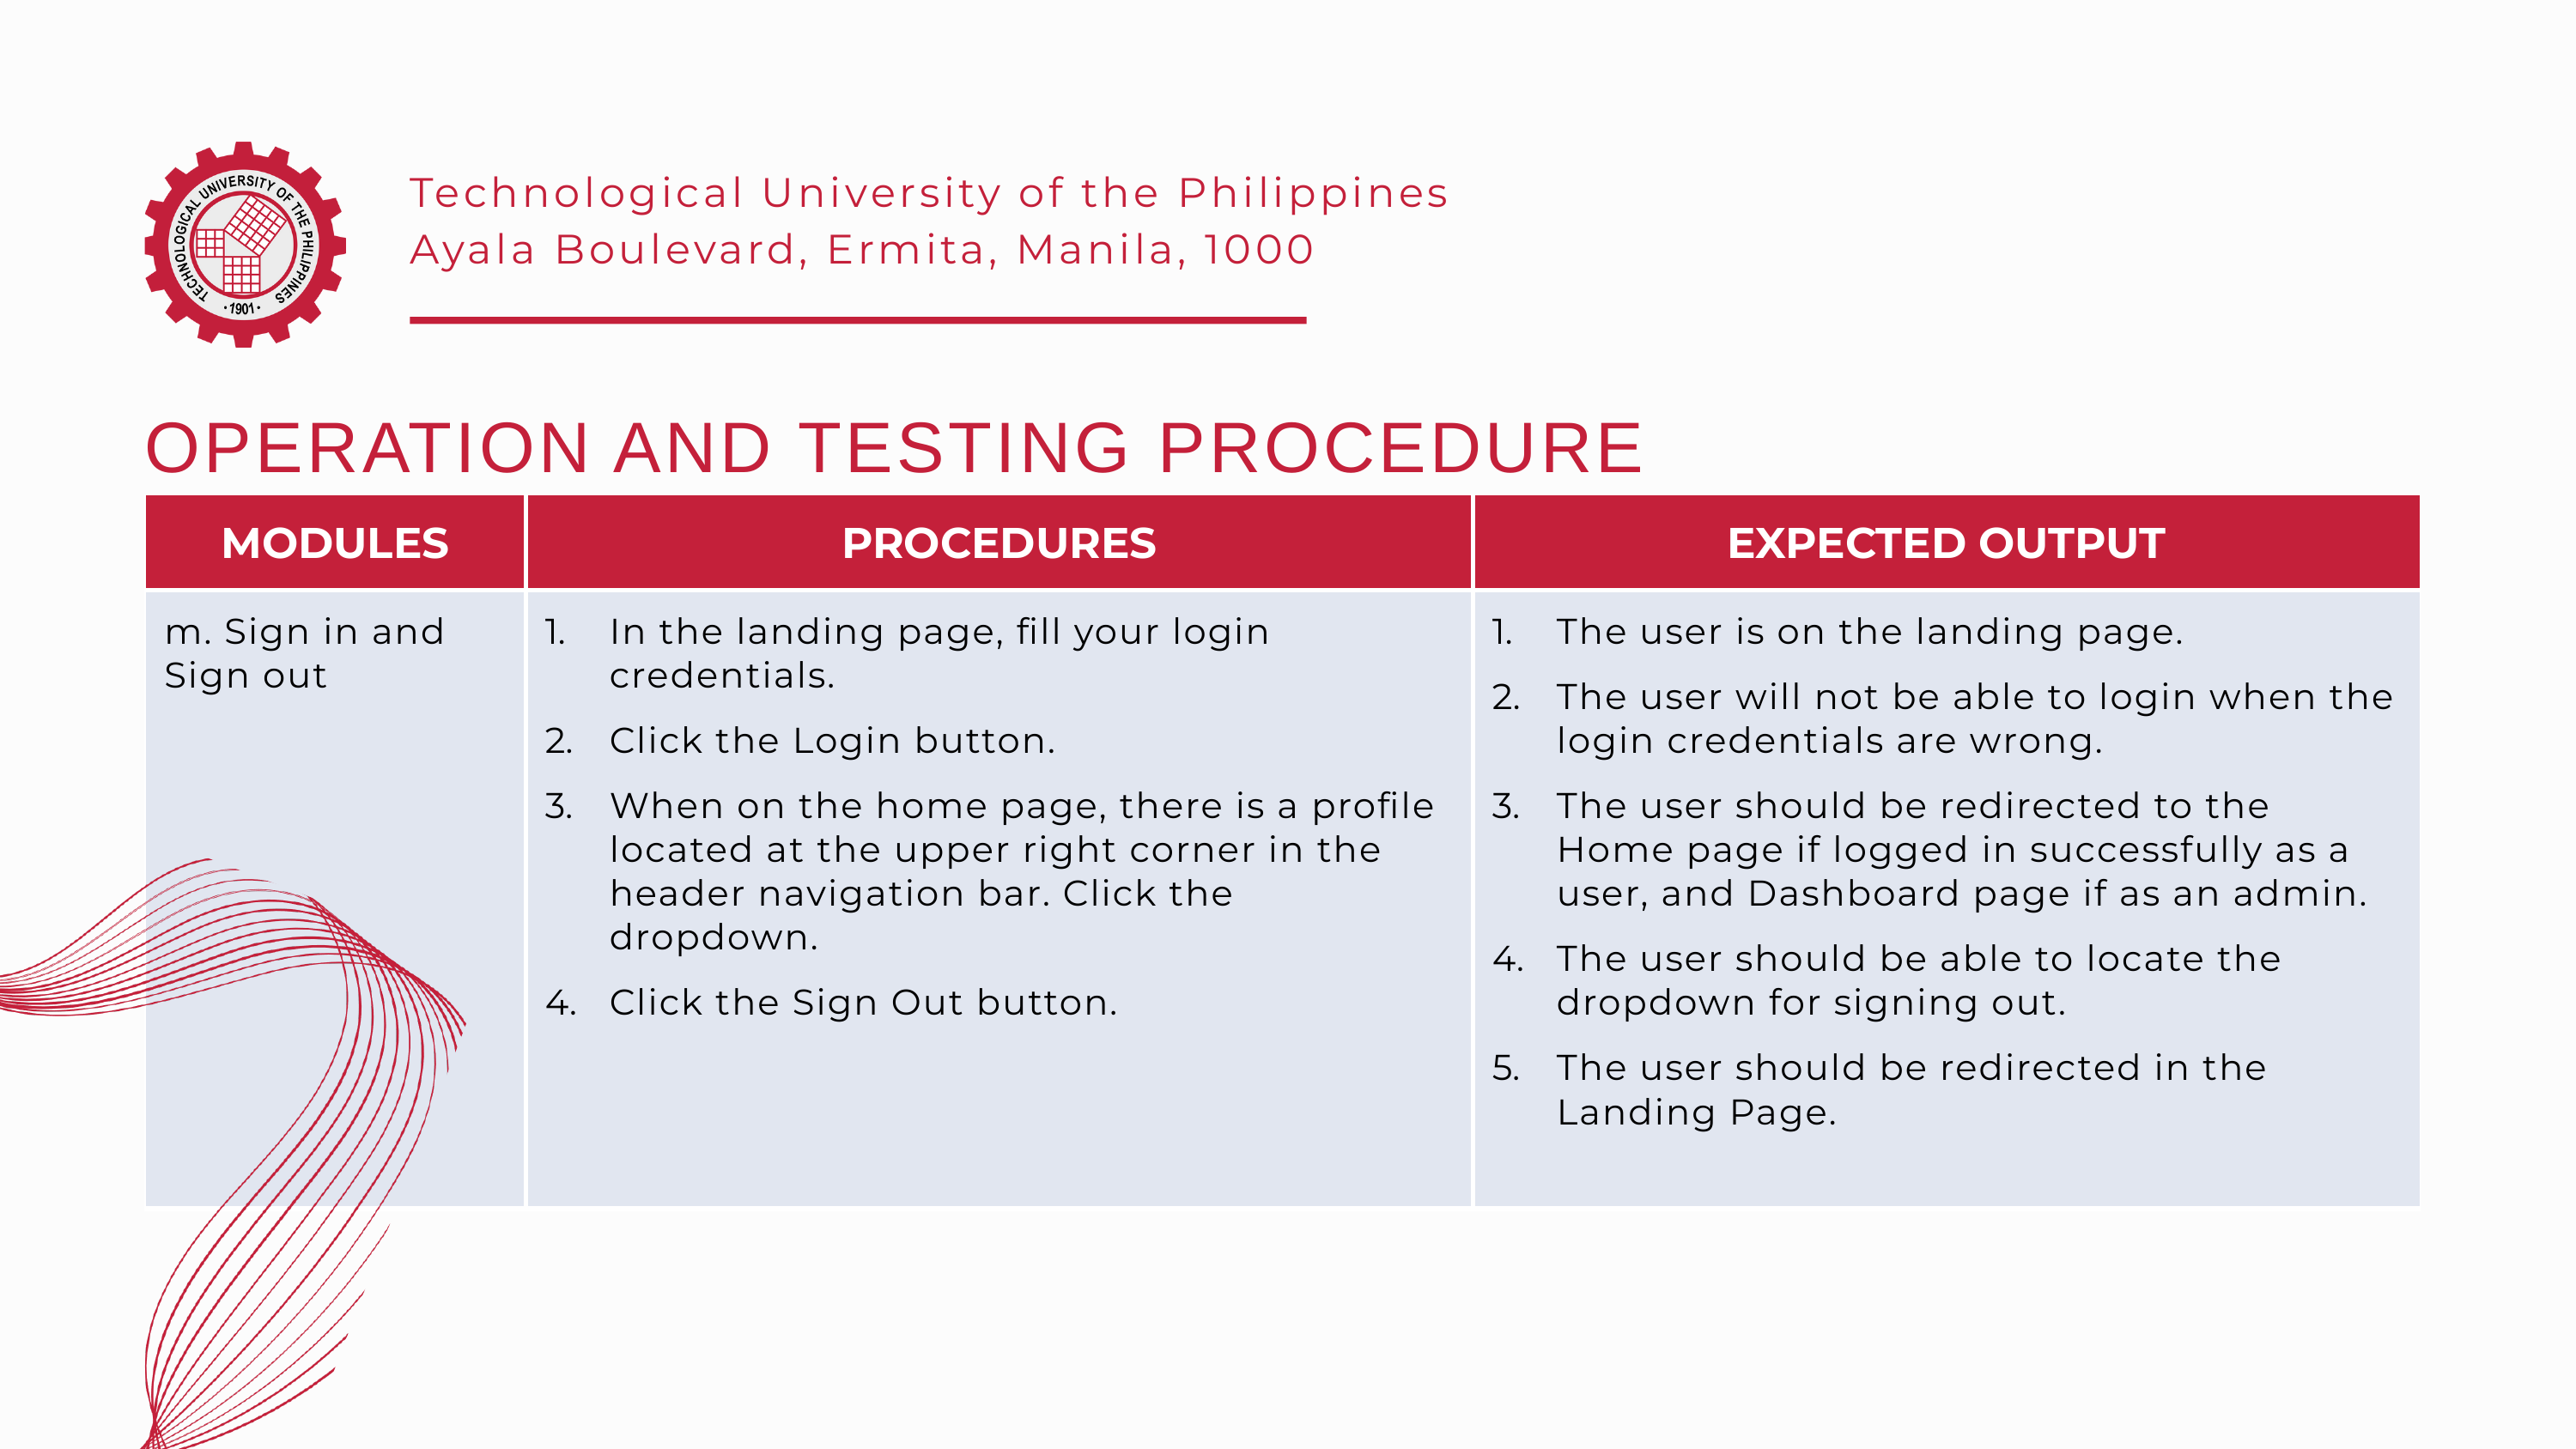

Technological University of the Philippines
Ayala Boulevard, Ermita, Manila, 1000

OPERATION AND TESTING PROCEDURE
| MODULES | PROCEDURES | EXPECTED OUTPUT |
| --- | --- | --- |
| m. Sign in and Sign out | In the landing page, fill your login credentials. Click the Login button. When on the home page, there is a profile located at the upper right corner in the header navigation bar. Click the dropdown. Click the Sign Out button. | The user is on the landing page. The user will not be able to login when the login credentials are wrong. The user should be redirected to the Home page if logged in successfully as a user, and Dashboard page if as an admin. The user should be able to locate the dropdown for signing out. The user should be redirected in the Landing Page. |